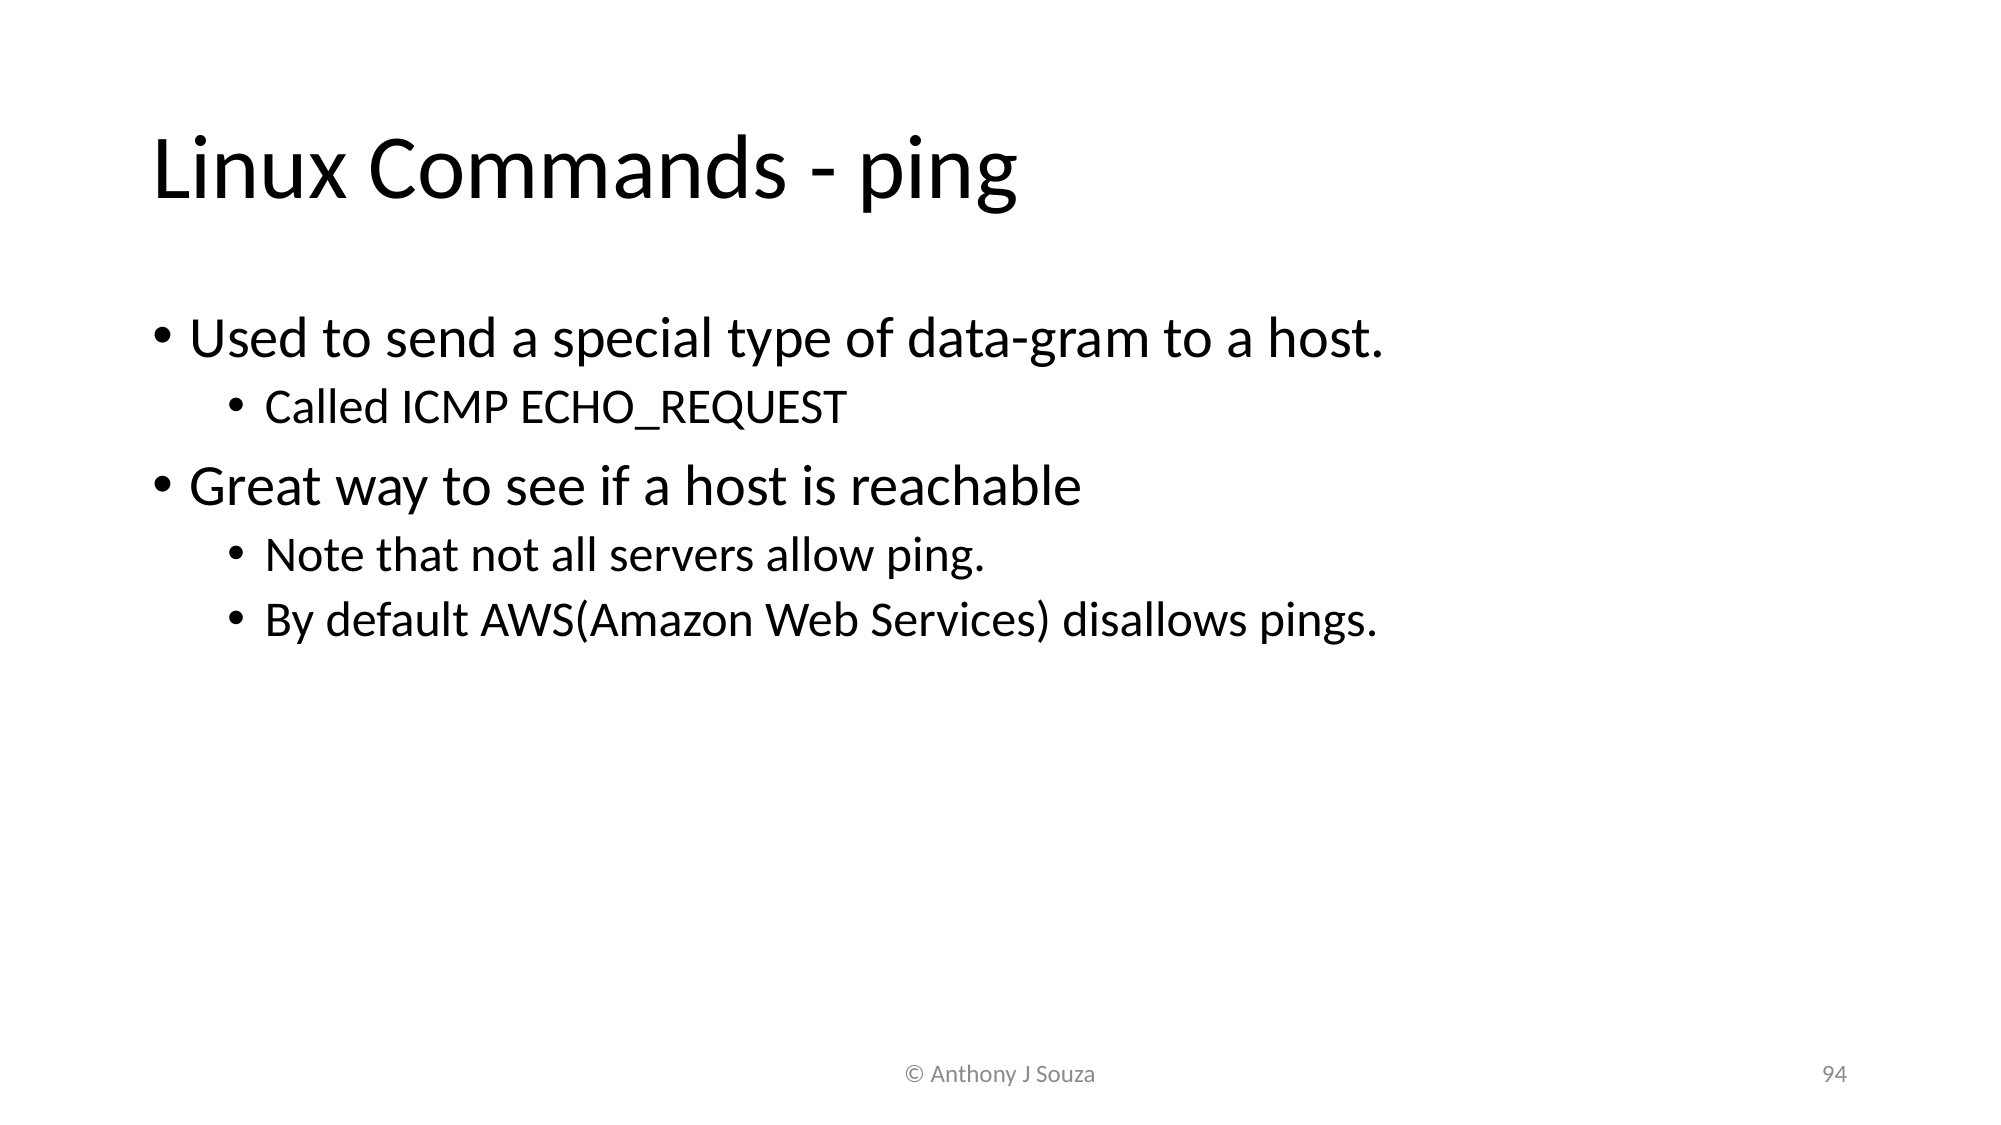

# Linux Commands - ping
Used to send a special type of data-gram to a host.
Called ICMP ECHO_REQUEST
Great way to see if a host is reachable
Note that not all servers allow ping.
By default AWS(Amazon Web Services) disallows pings.
© Anthony J Souza
94